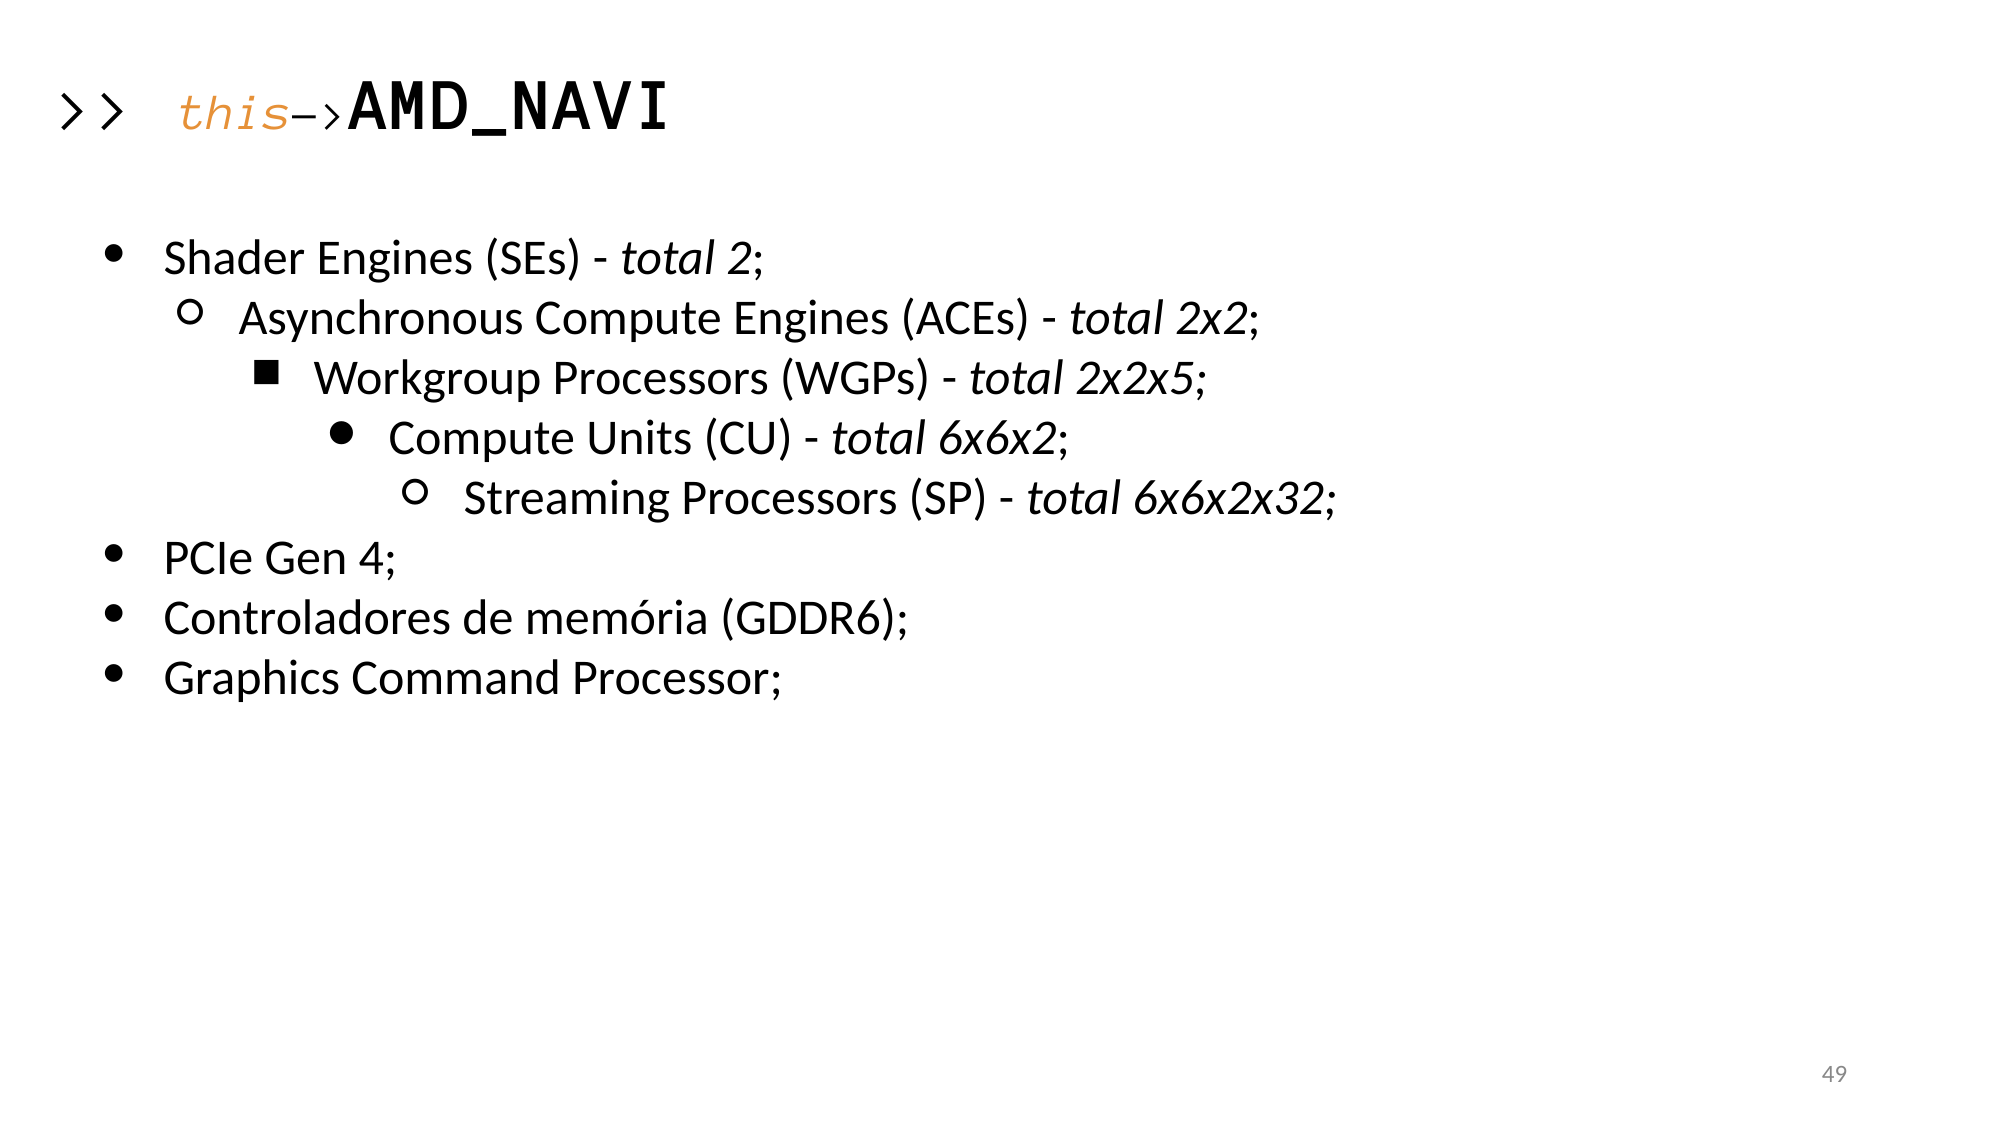

>> this->AMD_NAVI
Shader Engines (SEs) - total 2;
Asynchronous Compute Engines (ACEs) - total 2x2;
Workgroup Processors (WGPs) - total 2x2x5;
Compute Units (CU) - total 6x6x2;
Streaming Processors (SP) - total 6x6x2x32;
PCIe Gen 4;
Controladores de memória (GDDR6);
Graphics Command Processor;

49